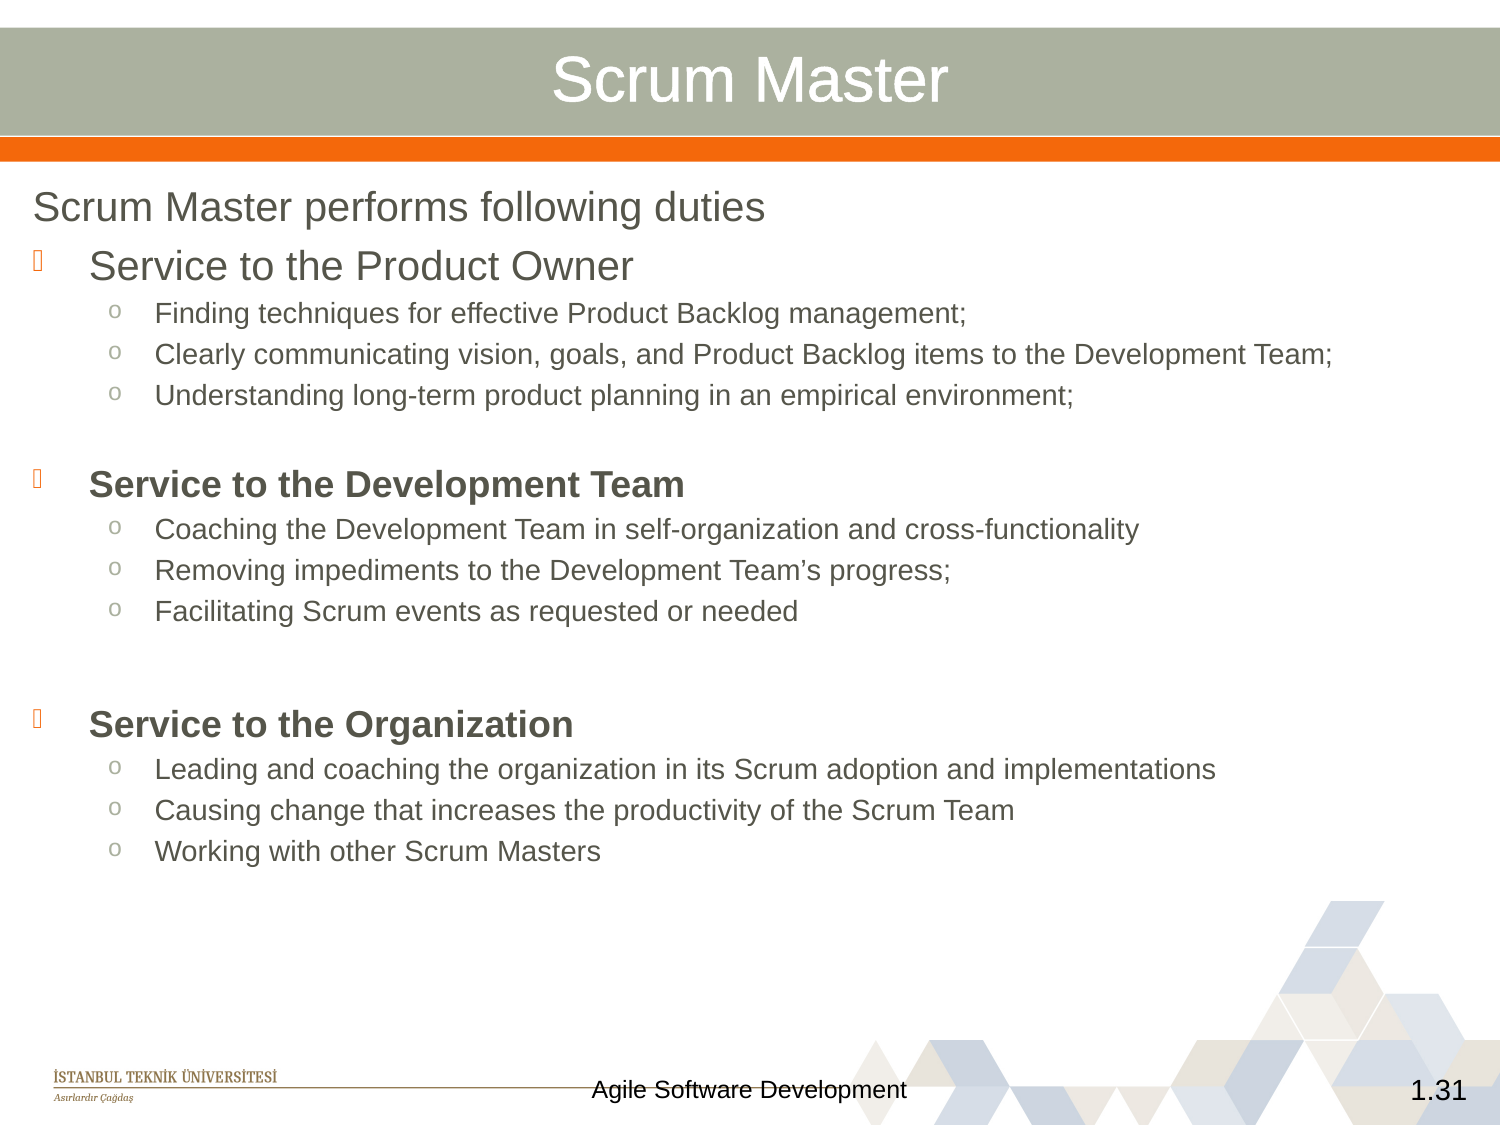

# Scrum Master
Scrum Master performs following duties
Service to the Product Owner
Finding techniques for effective Product Backlog management;
Clearly communicating vision, goals, and Product Backlog items to the Development Team;
Understanding long-term product planning in an empirical environment;

Service to the Development Team
Coaching the Development Team in self-organization and cross-functionality
Removing impediments to the Development Team’s progress;
Facilitating Scrum events as requested or needed

Service to the Organization
Leading and coaching the organization in its Scrum adoption and implementations
Causing change that increases the productivity of the Scrum Team
Working with other Scrum Masters

Agile Software Development
1.31